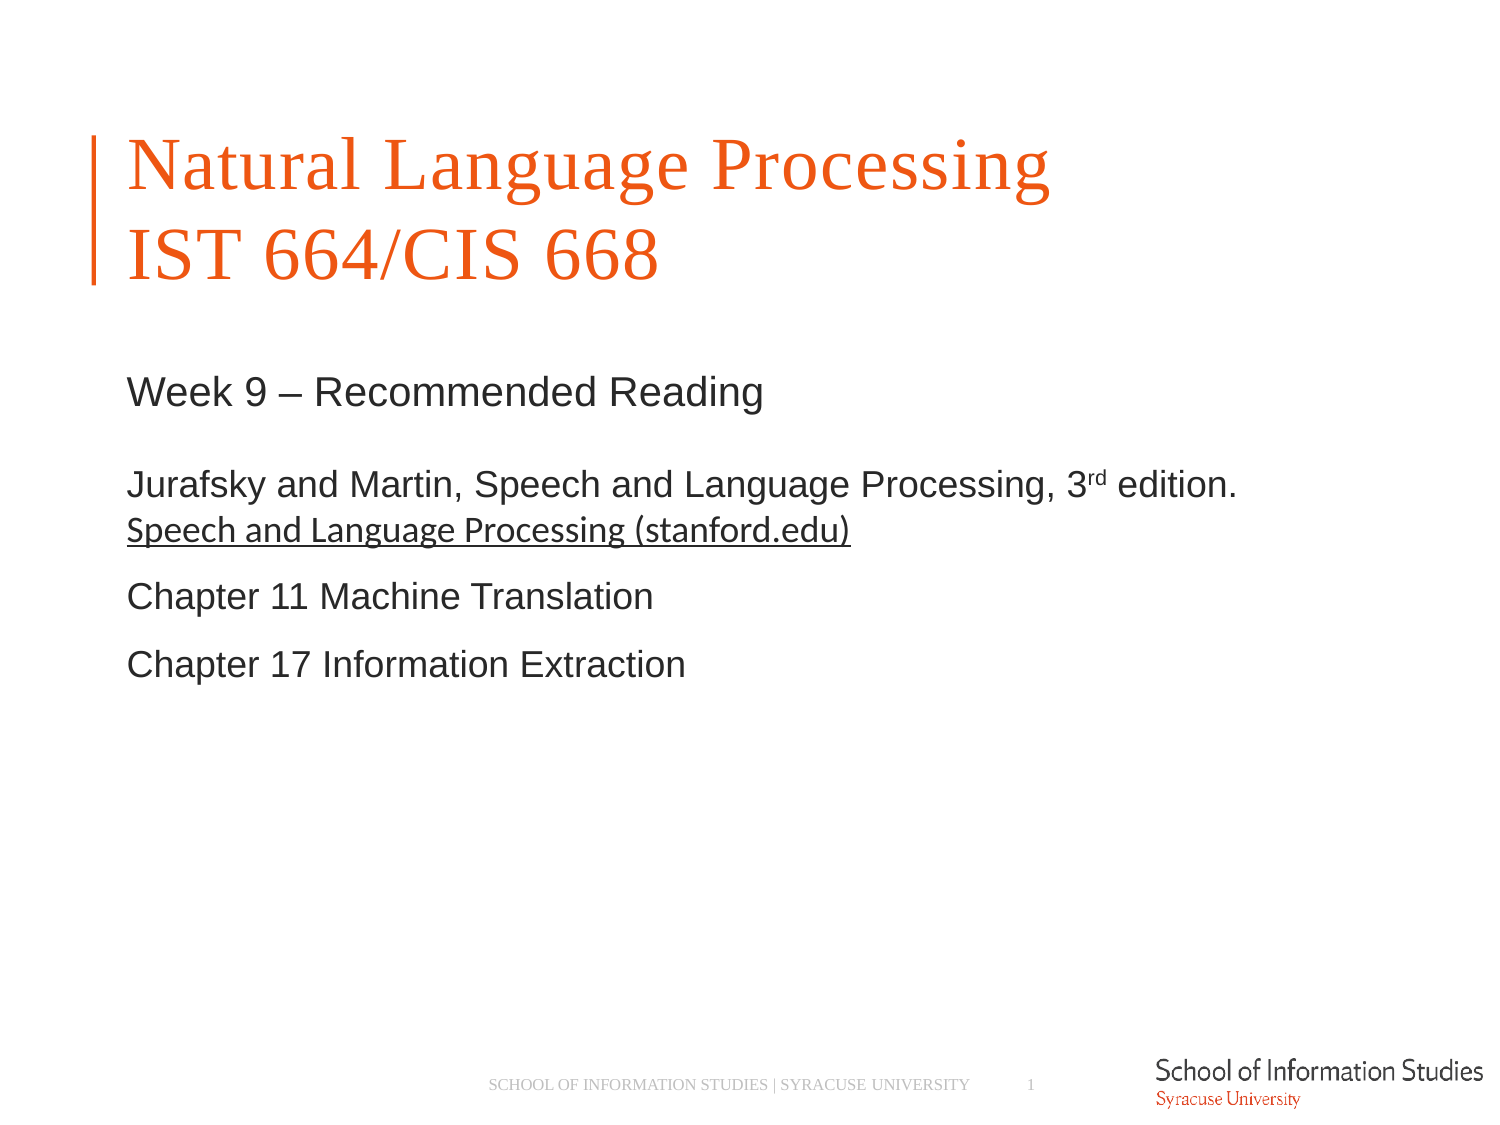

# Natural Language Processing IST 664/CIS 668
Week 9 – Recommended Reading

Jurafsky and Martin, Speech and Language Processing, 3rd edition.
Speech and Language Processing (stanford.edu)
Chapter 11 Machine Translation
Chapter 17 Information Extraction

SCHOOL OF INFORMATION STUDIES | SYRACUSE UNIVERSITY
1